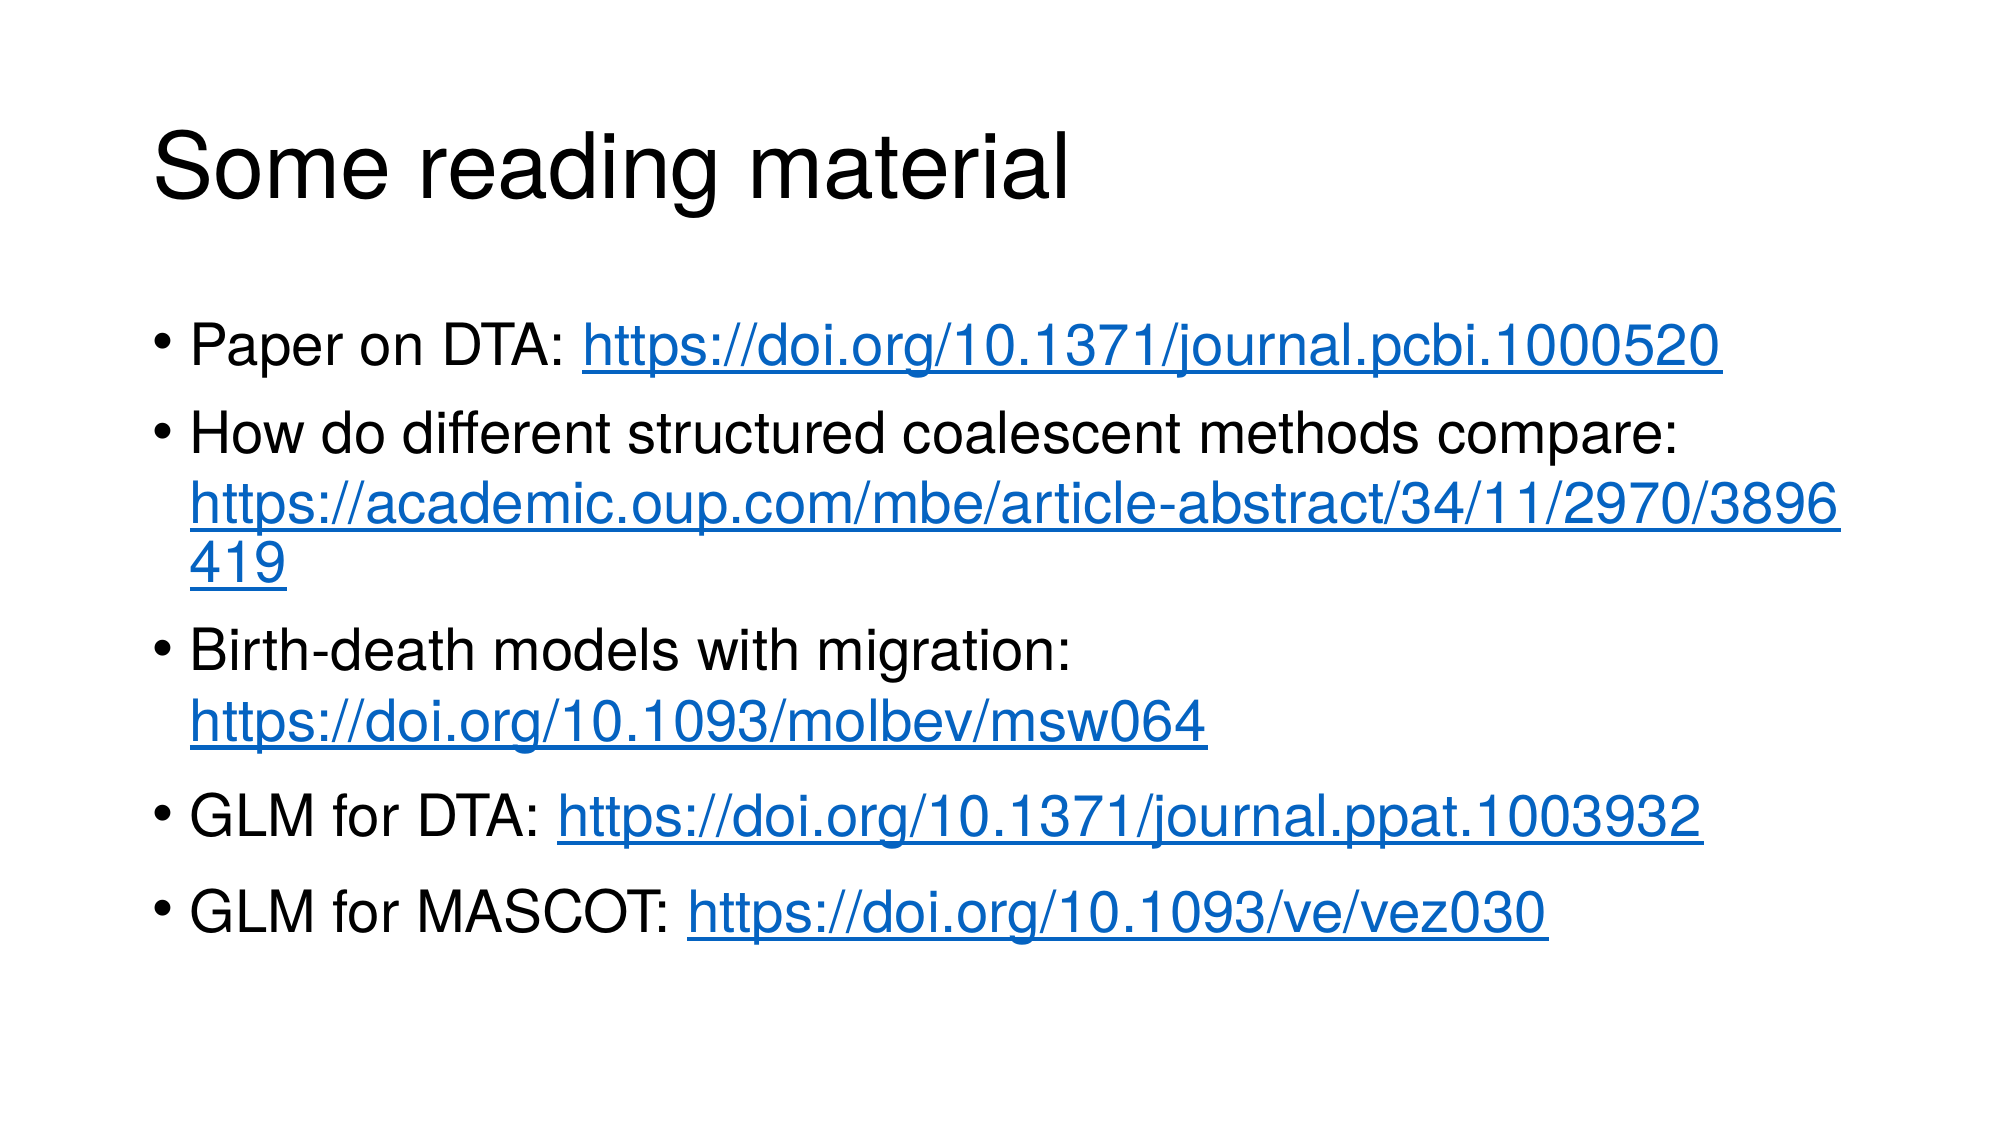

# Some reading material
Paper on DTA: https://doi.org/10.1371/journal.pcbi.1000520
How do different structured coalescent methods compare: https://academic.oup.com/mbe/article-abstract/34/11/2970/3896419
Birth-death models with migration: https://doi.org/10.1093/molbev/msw064
GLM for DTA: https://doi.org/10.1371/journal.ppat.1003932
GLM for MASCOT: https://doi.org/10.1093/ve/vez030